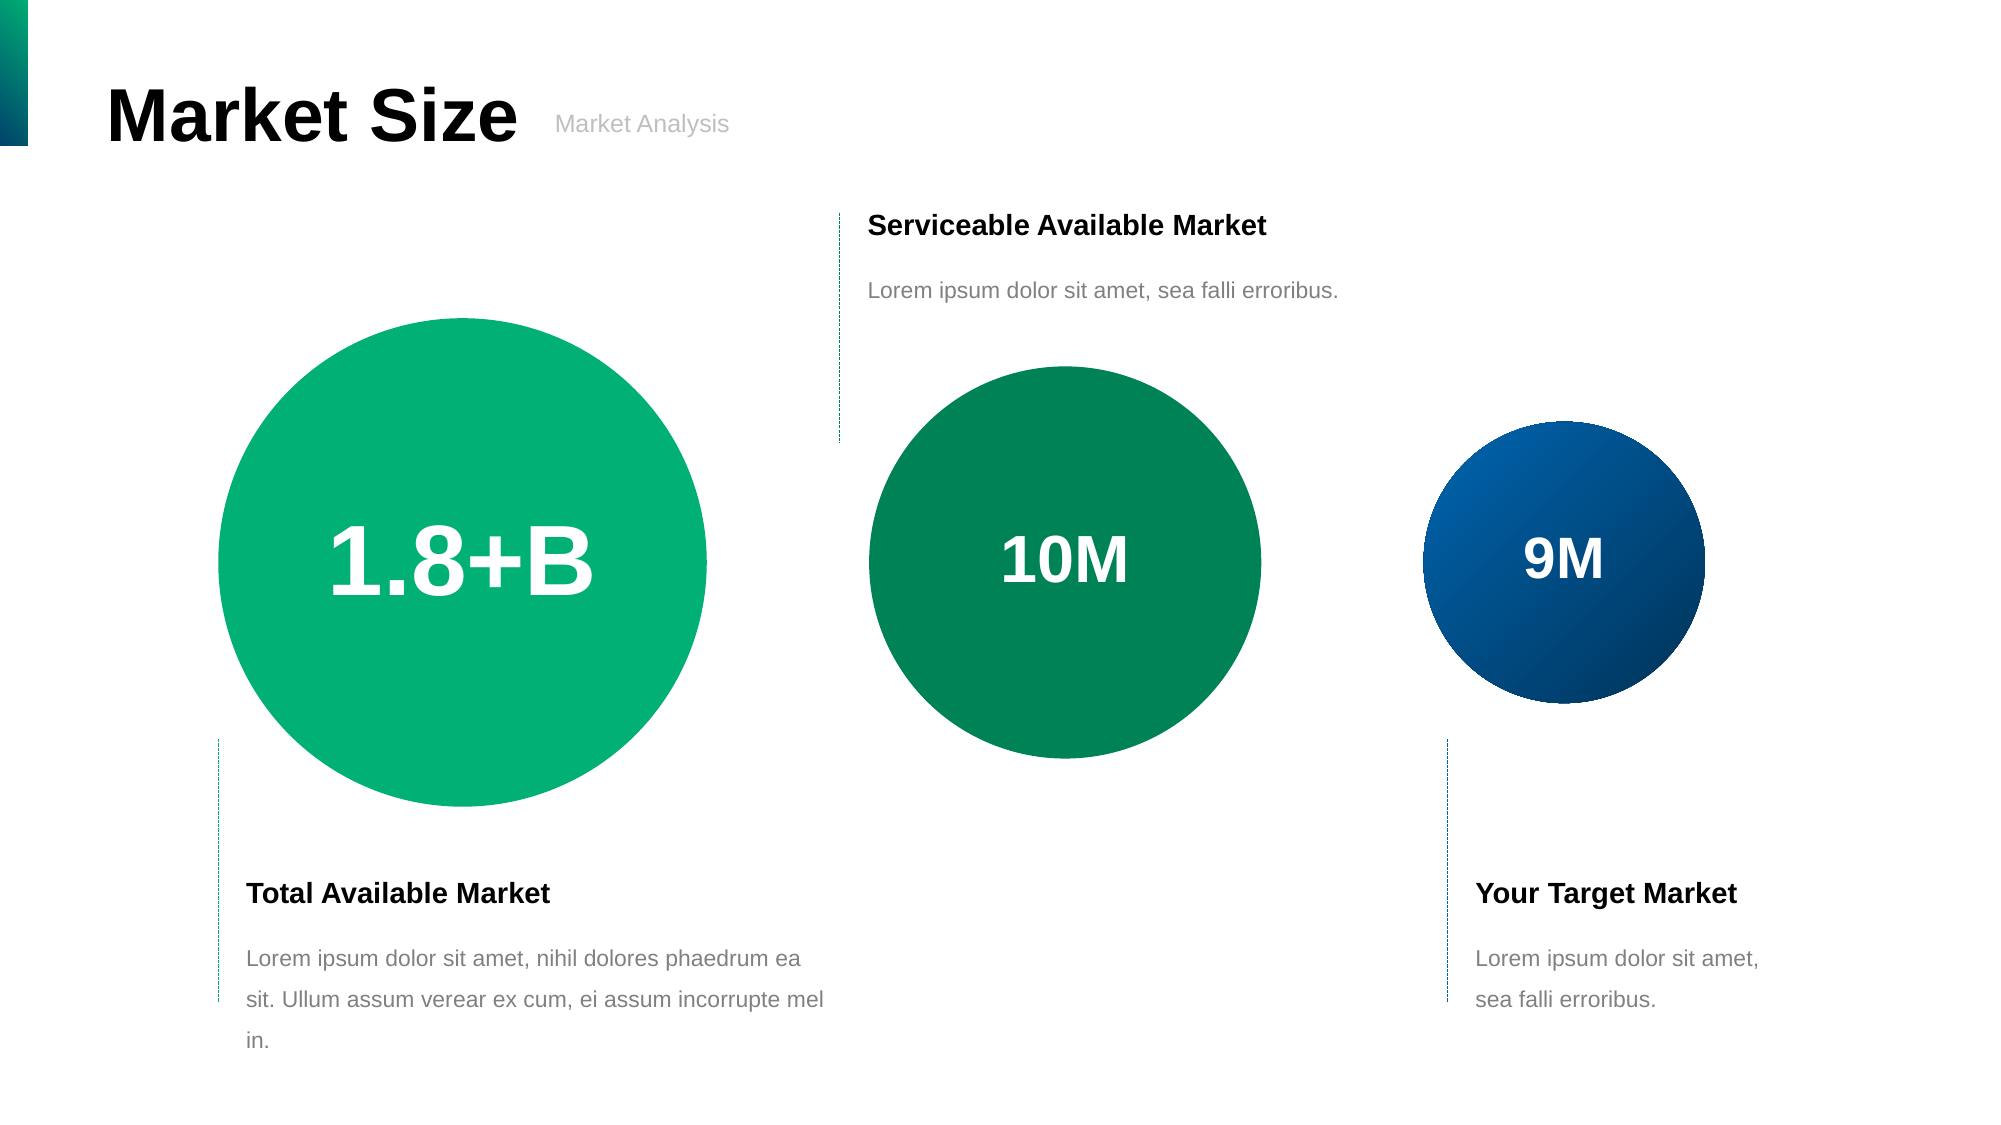

Market Size
Market Analysis
Serviceable Available Market
Lorem ipsum dolor sit amet, sea falli erroribus.

1.8+B
10M
9M
Total Available Market
Lorem ipsum dolor sit amet, nihil dolores phaedrum ea sit. Ullum assum verear ex cum, ei assum incorrupte mel in.
Your Target Market
Lorem ipsum dolor sit amet, sea falli erroribus.